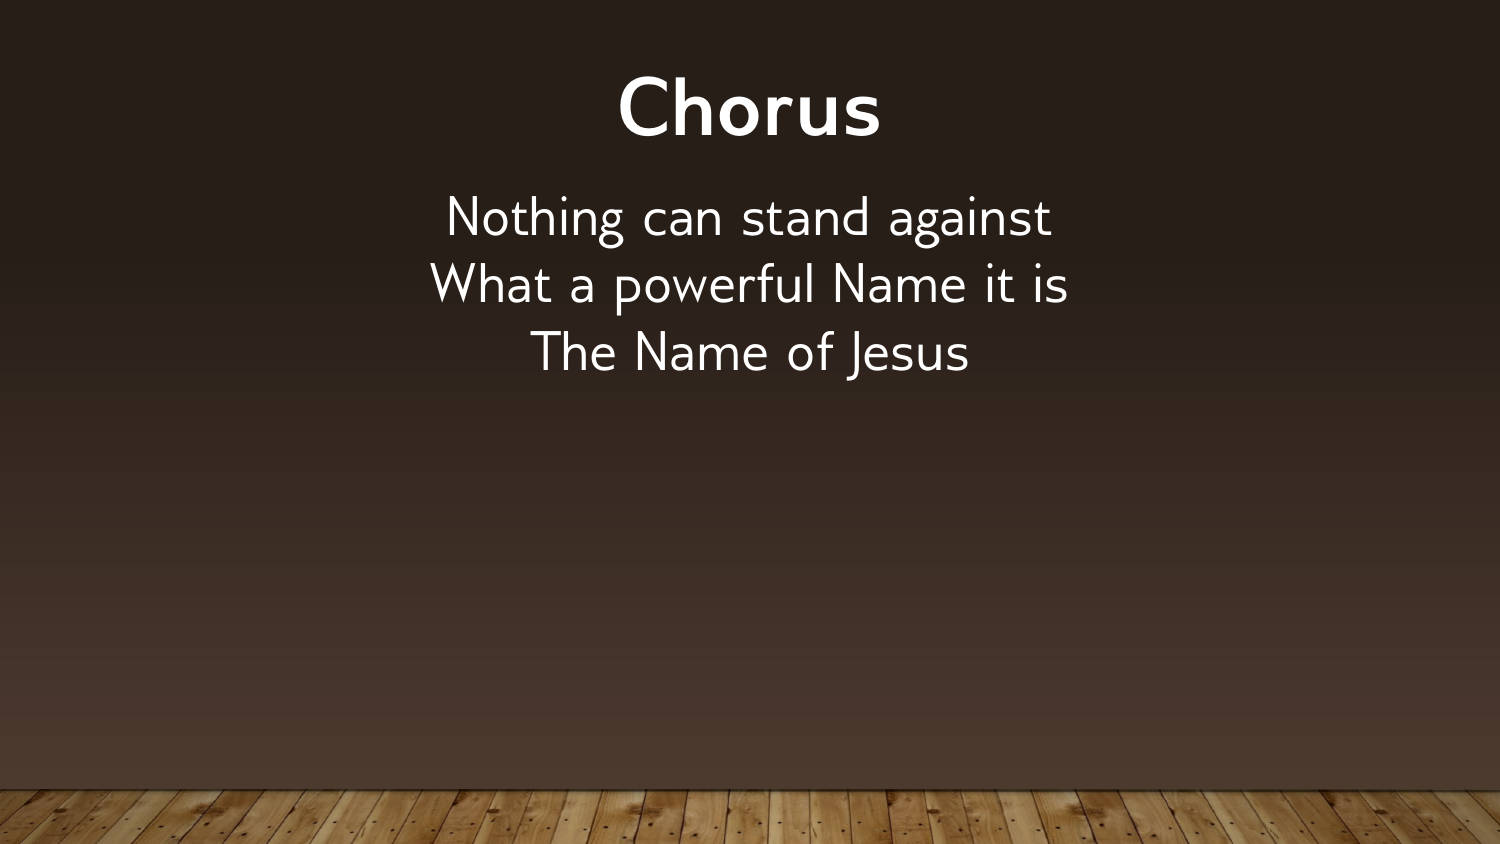

Chorus
Nothing can stand against
What a powerful Name it is
The Name of Jesus